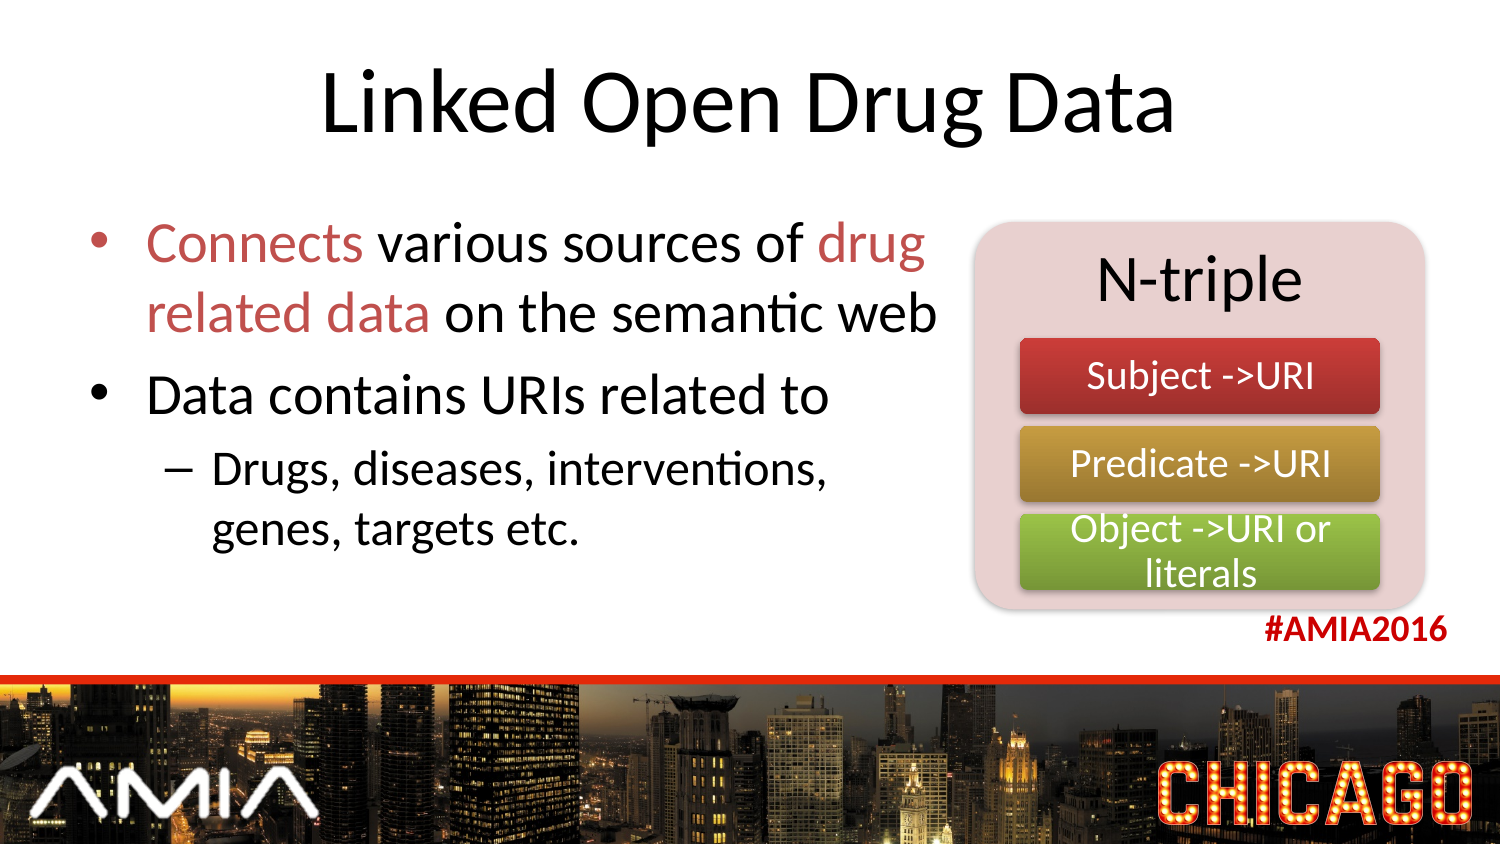

# Linked Open Drug Data

Connects various sources of drug related data on the semantic web
Data contains URIs related to
Drugs, diseases, interventions, genes, targets etc.
N-triple
Subject ->URI
Predicate ->URI
Object ->URI or literals